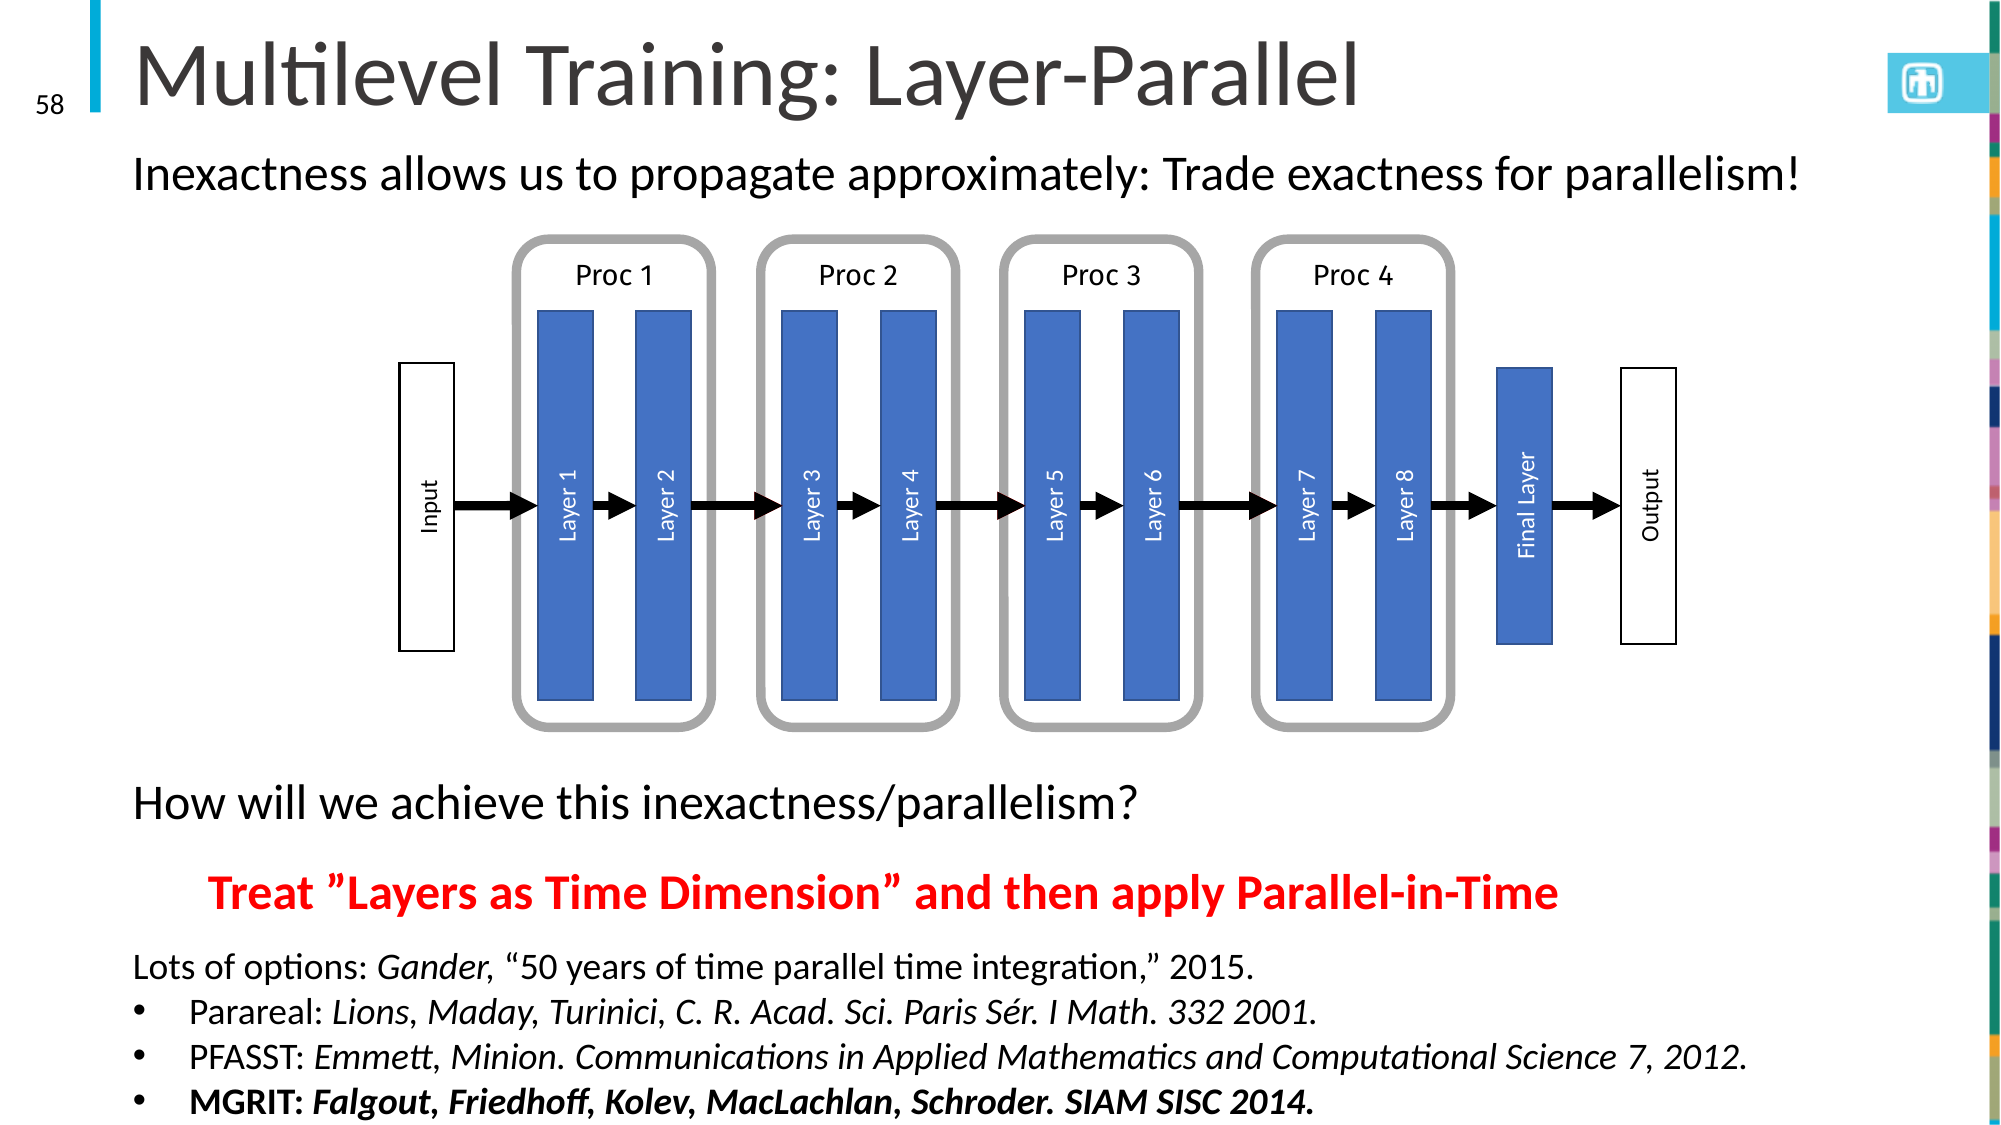

# Multilevel Training: Layer-Parallel
58
Inexactness allows us to propagate approximately: Trade exactness for parallelism!
Layer 1
Layer 2
Layer 3
Layer 4
Layer 5
Layer 6
Layer 7
Layer 8
Input
Final Layer
Output
Proc 1
Proc 2
Proc 3
Proc 4
How will we achieve this inexactness/parallelism?
Treat ”Layers as Time Dimension” and then apply Parallel-in-Time
Lots of options: Gander, “50 years of time parallel time integration,” 2015.
Parareal: Lions, Maday, Turinici, C. R. Acad. Sci. Paris Sér. I Math. 332 2001.
PFASST: Emmett, Minion. Communications in Applied Mathematics and Computational Science 7, 2012.
MGRIT: Falgout, Friedhoff, Kolev, MacLachlan, Schroder. SIAM SISC 2014.